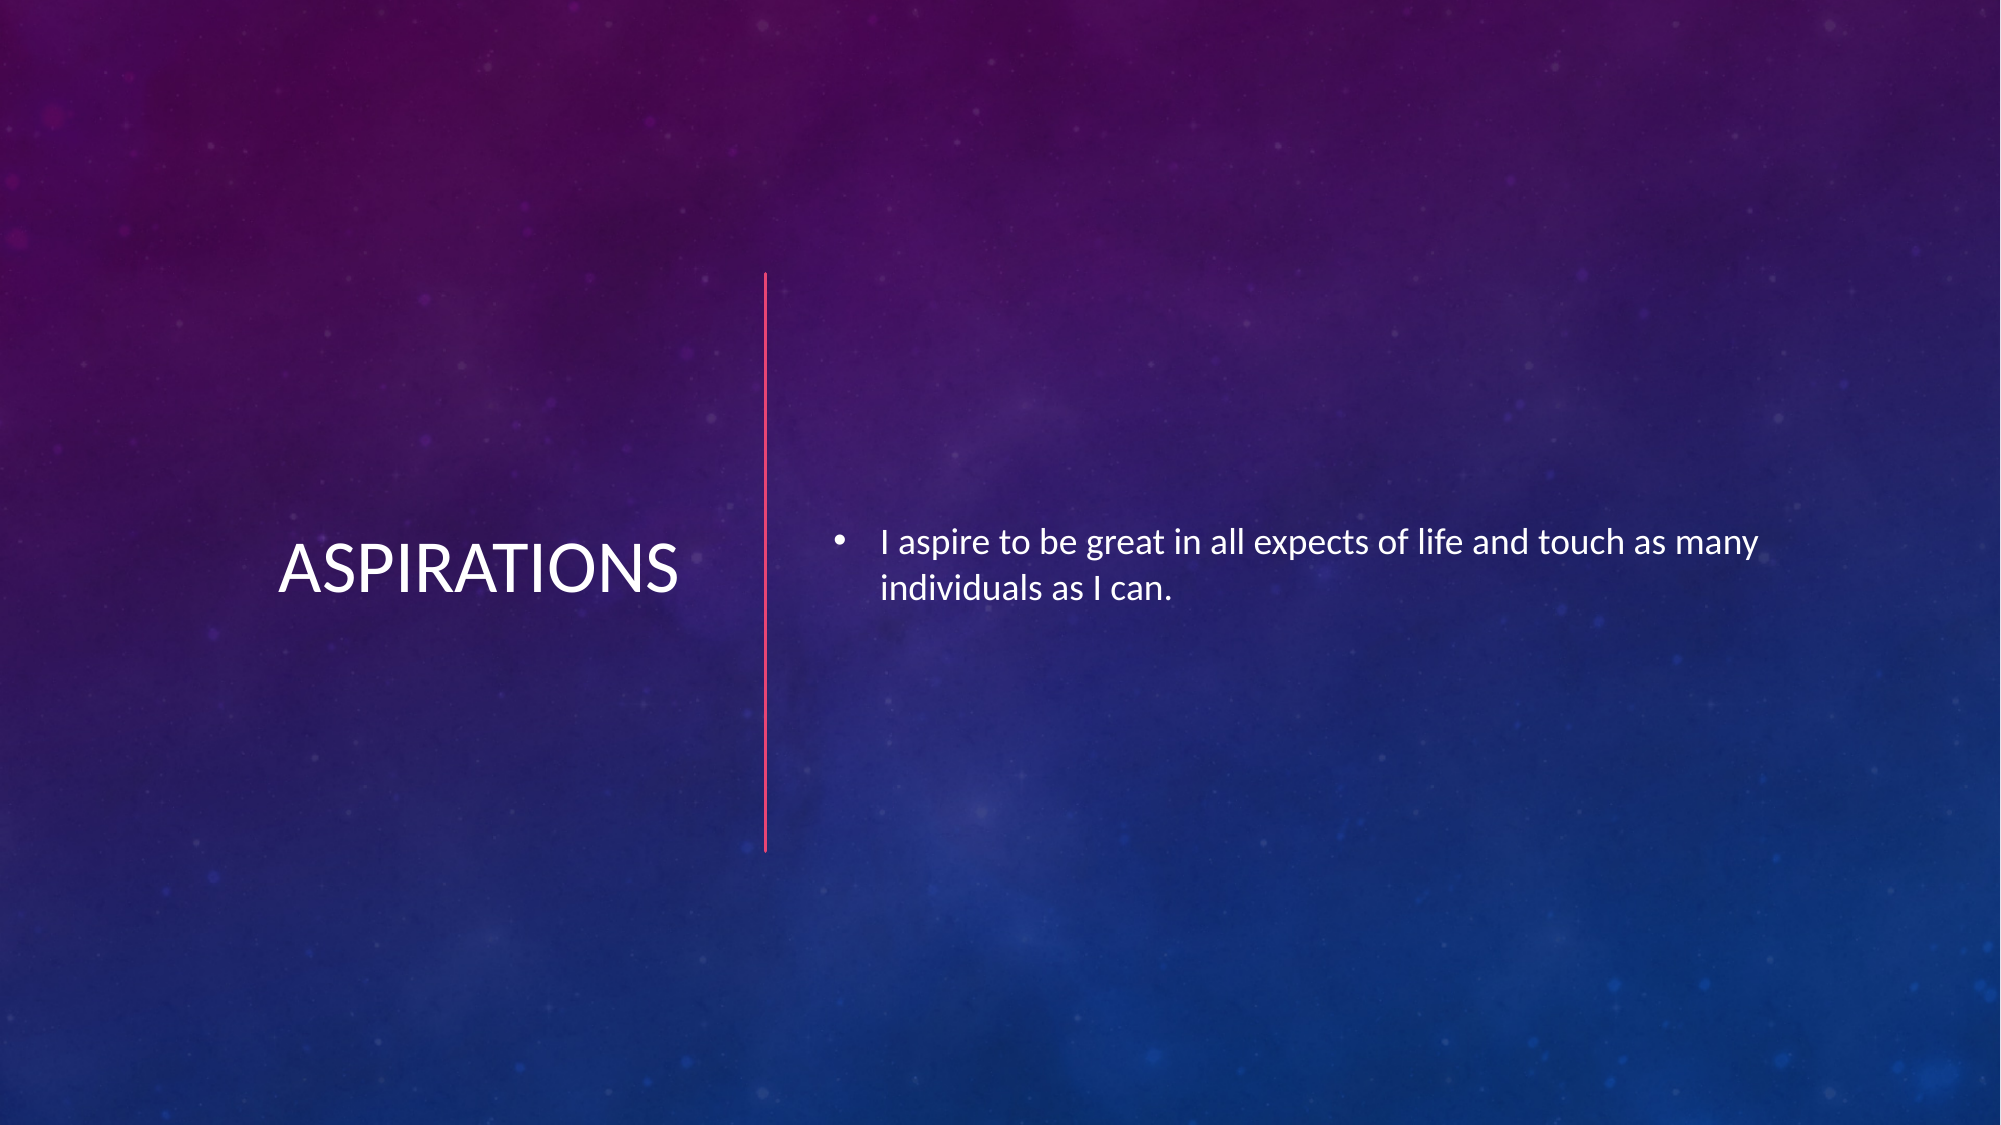

# Aspirations
I aspire to be great in all expects of life and touch as many individuals as I can.